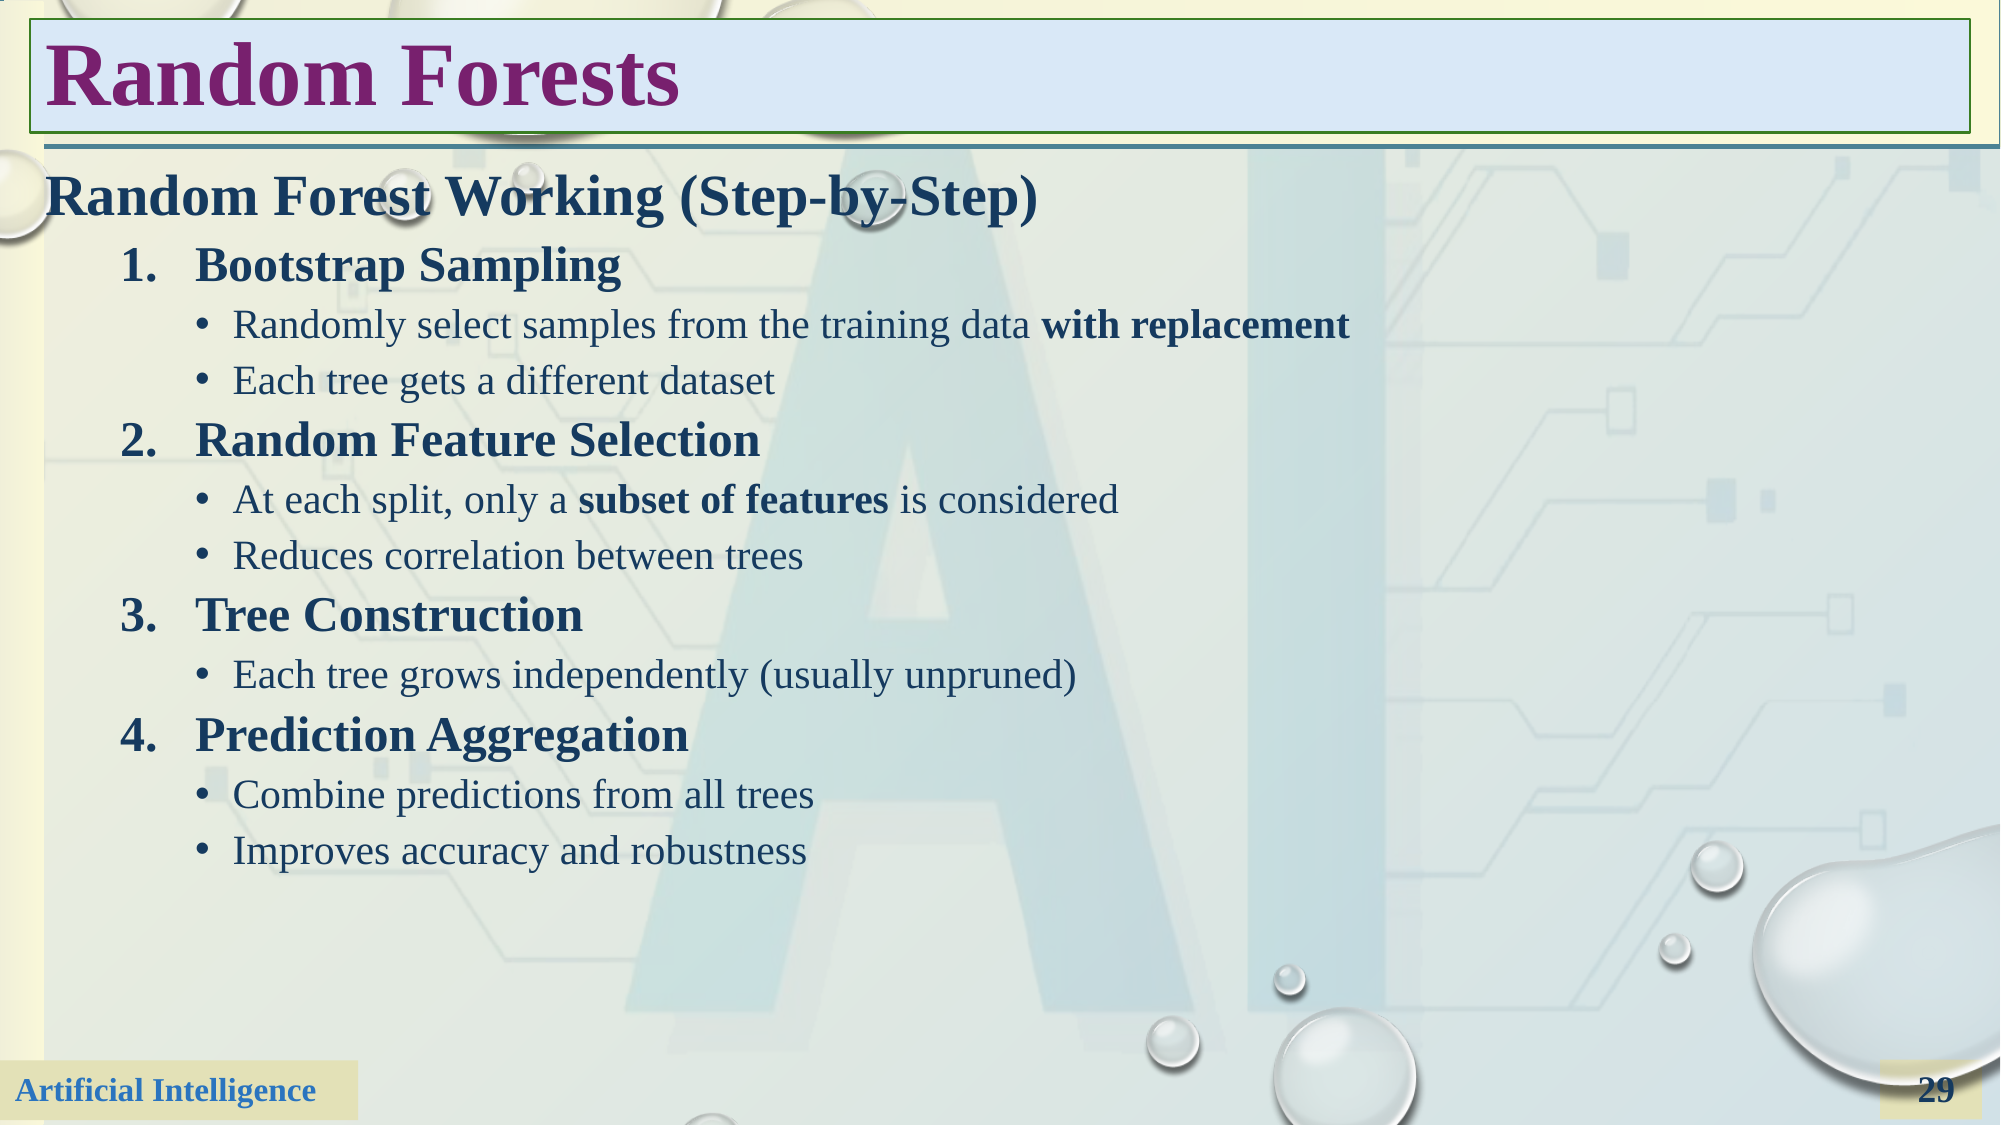

# Random Forests
Random Forest Working (Step-by-Step)
Bootstrap Sampling
Randomly select samples from the training data with replacement
Each tree gets a different dataset
Random Feature Selection
At each split, only a subset of features is considered
Reduces correlation between trees
Tree Construction
Each tree grows independently (usually unpruned)
Prediction Aggregation
Combine predictions from all trees
Improves accuracy and robustness

29